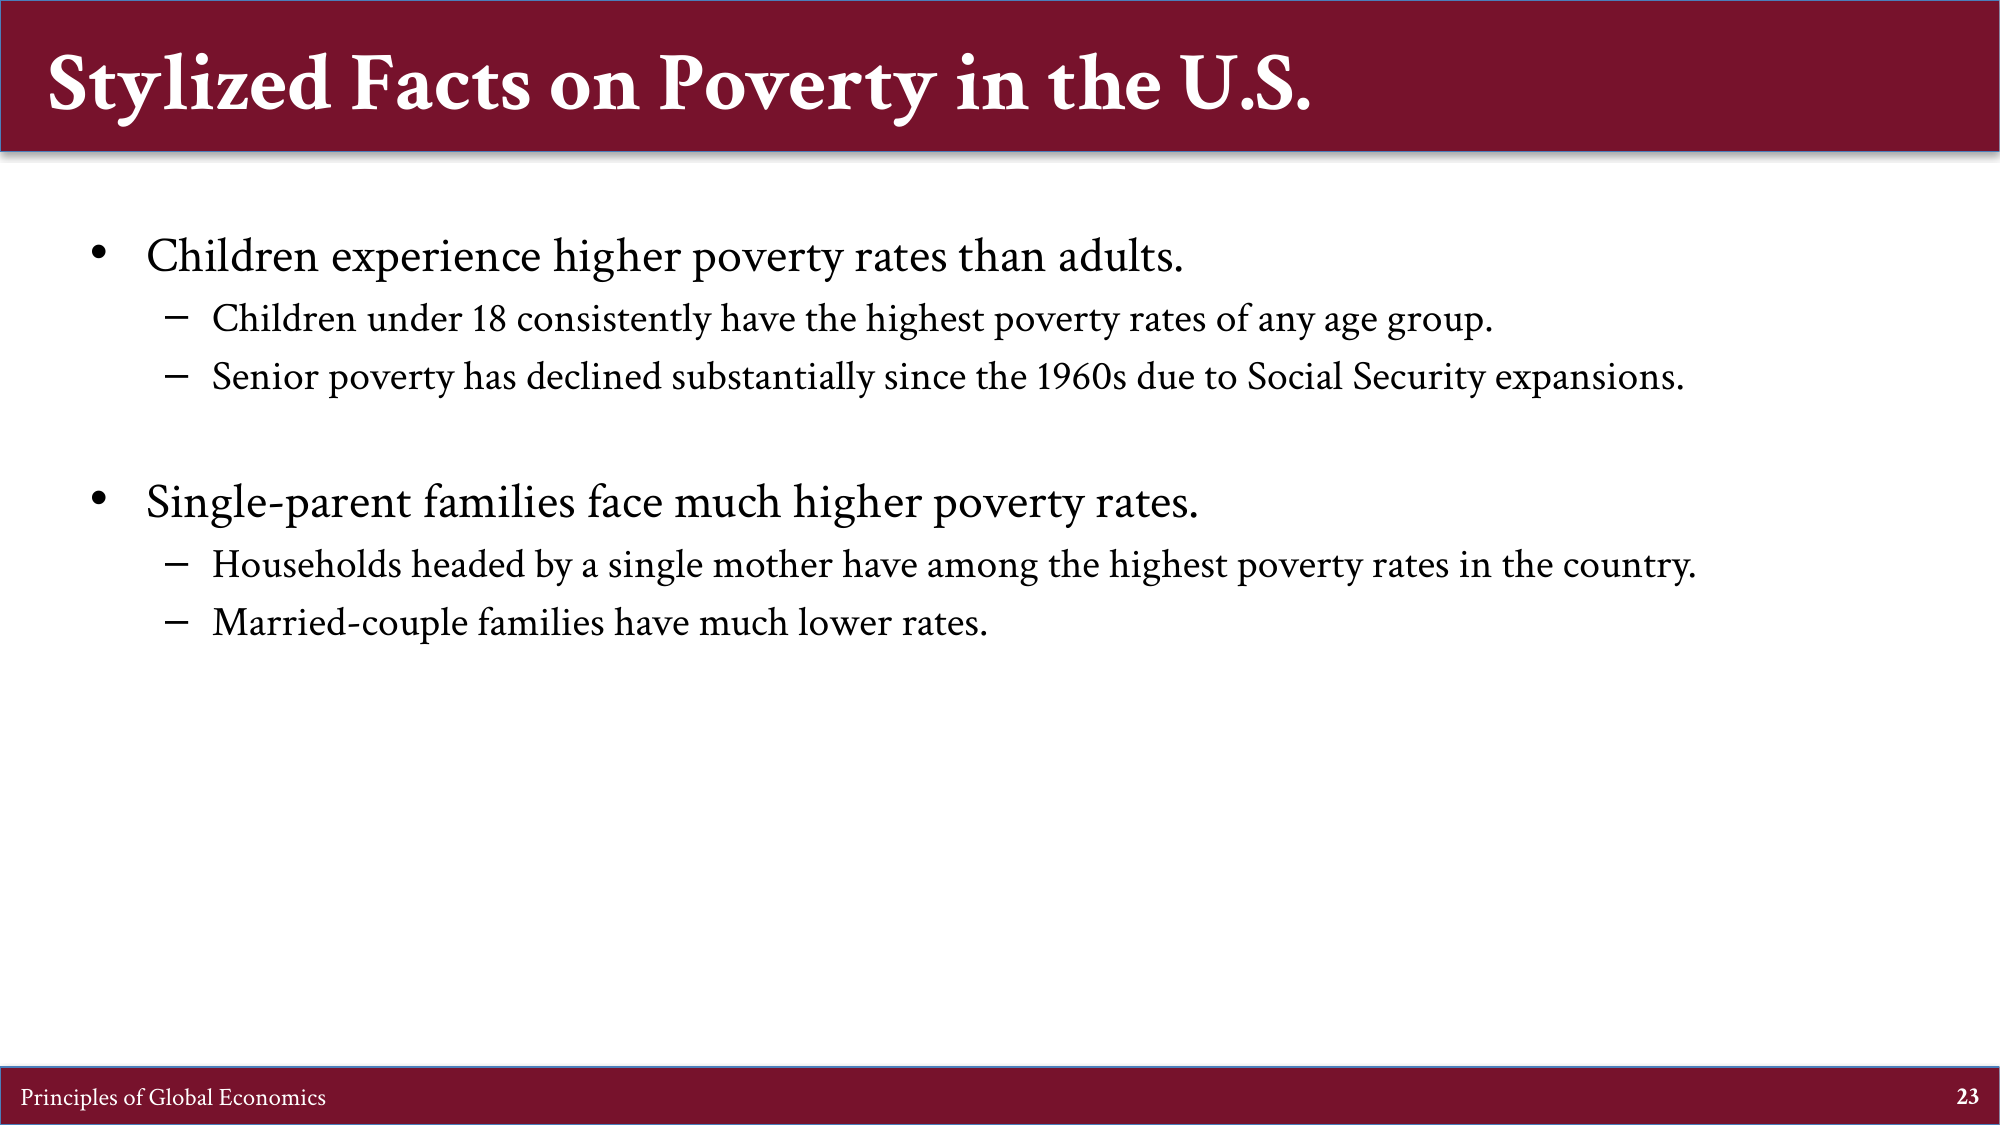

# Stylized Facts on Poverty in the U.S.
Children experience higher poverty rates than adults.
Children under 18 consistently have the highest poverty rates of any age group.
Senior poverty has declined substantially since the 1960s due to Social Security expansions.

Single-parent families face much higher poverty rates.
Households headed by a single mother have among the highest poverty rates in the country.
Married-couple families have much lower rates.

 Principles of Global Economics
23